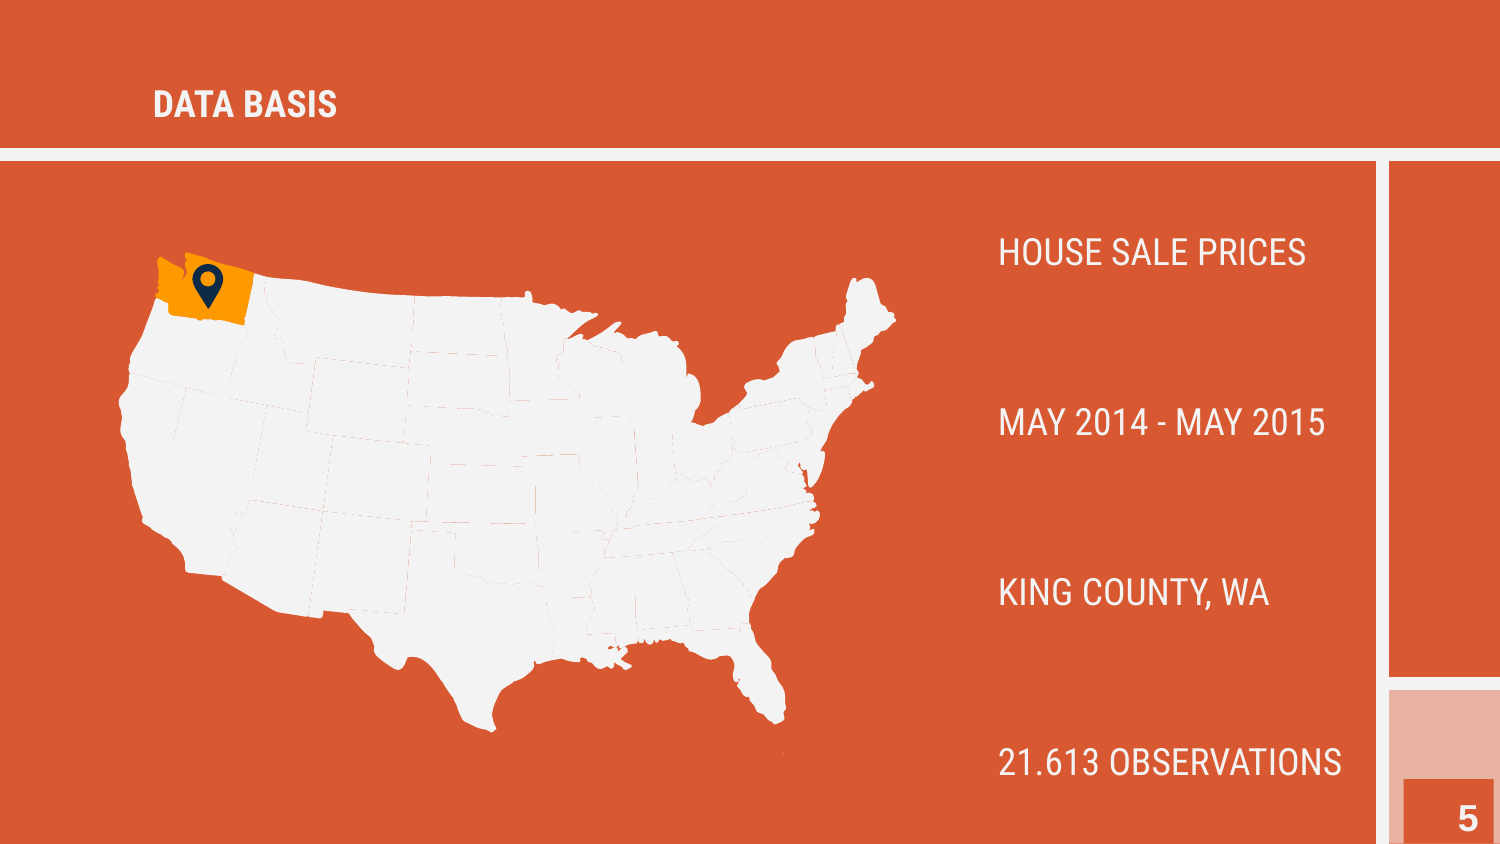

# DATA BASIS

HOUSE SALE PRICES

MAY 2014 - MAY 2015

KING COUNTY, WA

21.613 OBSERVATIONS

5